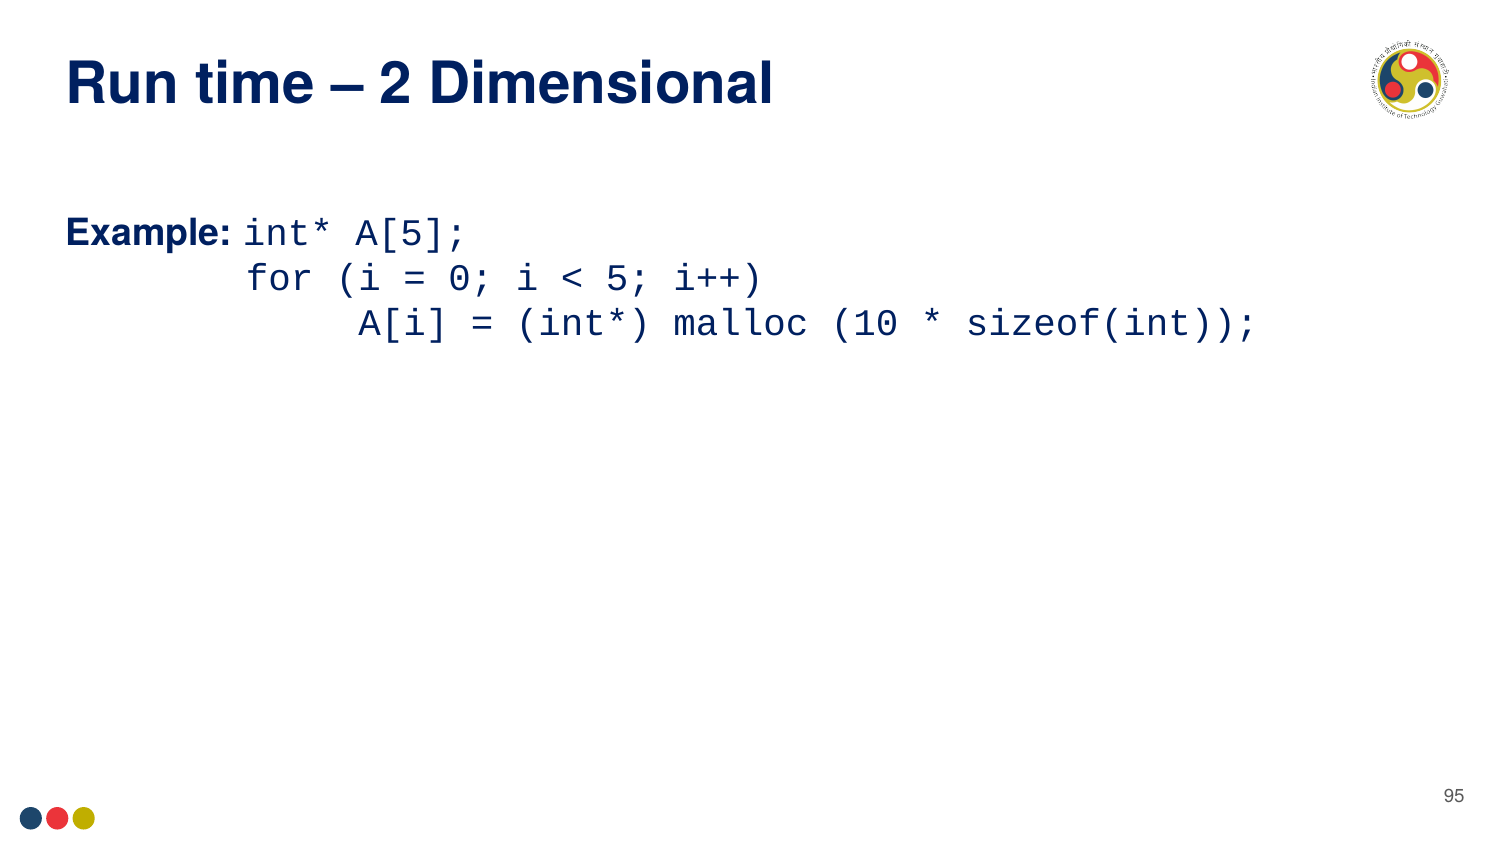

Run time – 2 Dimensional
Example: int* A[5];
        for (i = 0; i < 5; i++)
             A[i] = (int*) malloc (10 * sizeof(int));

95